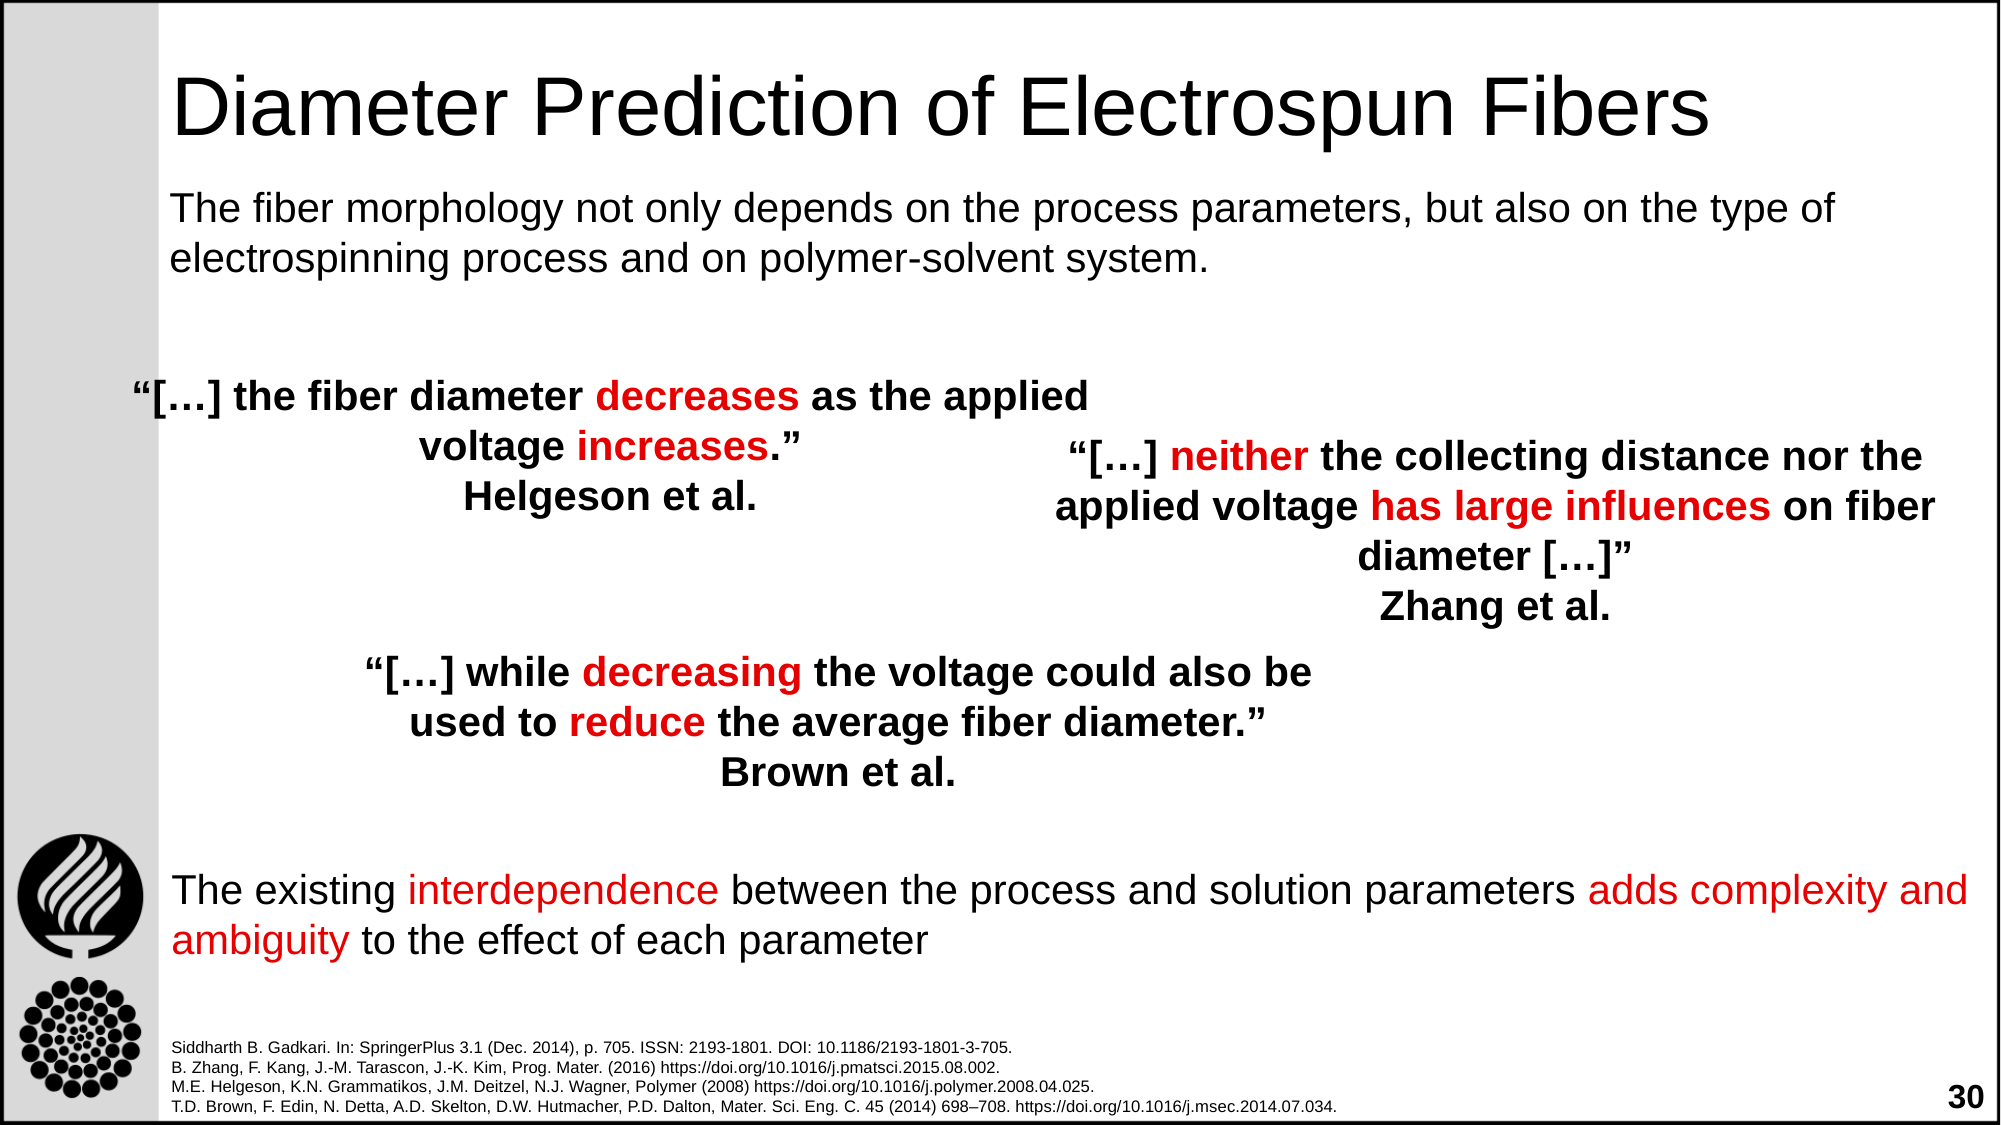

# Diameter Prediction of Electrospun Fibers
The fiber morphology not only depends on the process parameters, but also on the type of electrospinning process and on polymer-solvent system.
“[…] the fiber diameter decreases as the applied voltage increases.”
Helgeson et al.
“[…] neither the collecting distance nor the applied voltage has large influences on fiber diameter […]”
Zhang et al.
“[…] while decreasing the voltage could also be used to reduce the average fiber diameter.”
Brown et al.
The existing interdependence between the process and solution parameters adds complexity and ambiguity to the effect of each parameter
Siddharth B. Gadkari. In: SpringerPlus 3.1 (Dec. 2014), p. 705. ISSN: 2193-1801. DOI: 10.1186/2193-1801-3-705.
B. Zhang, F. Kang, J.-M. Tarascon, J.-K. Kim, Prog. Mater. (2016) https://doi.org/10.1016/j.pmatsci.2015.08.002.
M.E. Helgeson, K.N. Grammatikos, J.M. Deitzel, N.J. Wagner, Polymer (2008) https://doi.org/10.1016/j.polymer.2008.04.025.
T.D. Brown, F. Edin, N. Detta, A.D. Skelton, D.W. Hutmacher, P.D. Dalton, Mater. Sci. Eng. C. 45 (2014) 698–708. https://doi.org/10.1016/j.msec.2014.07.034.
30